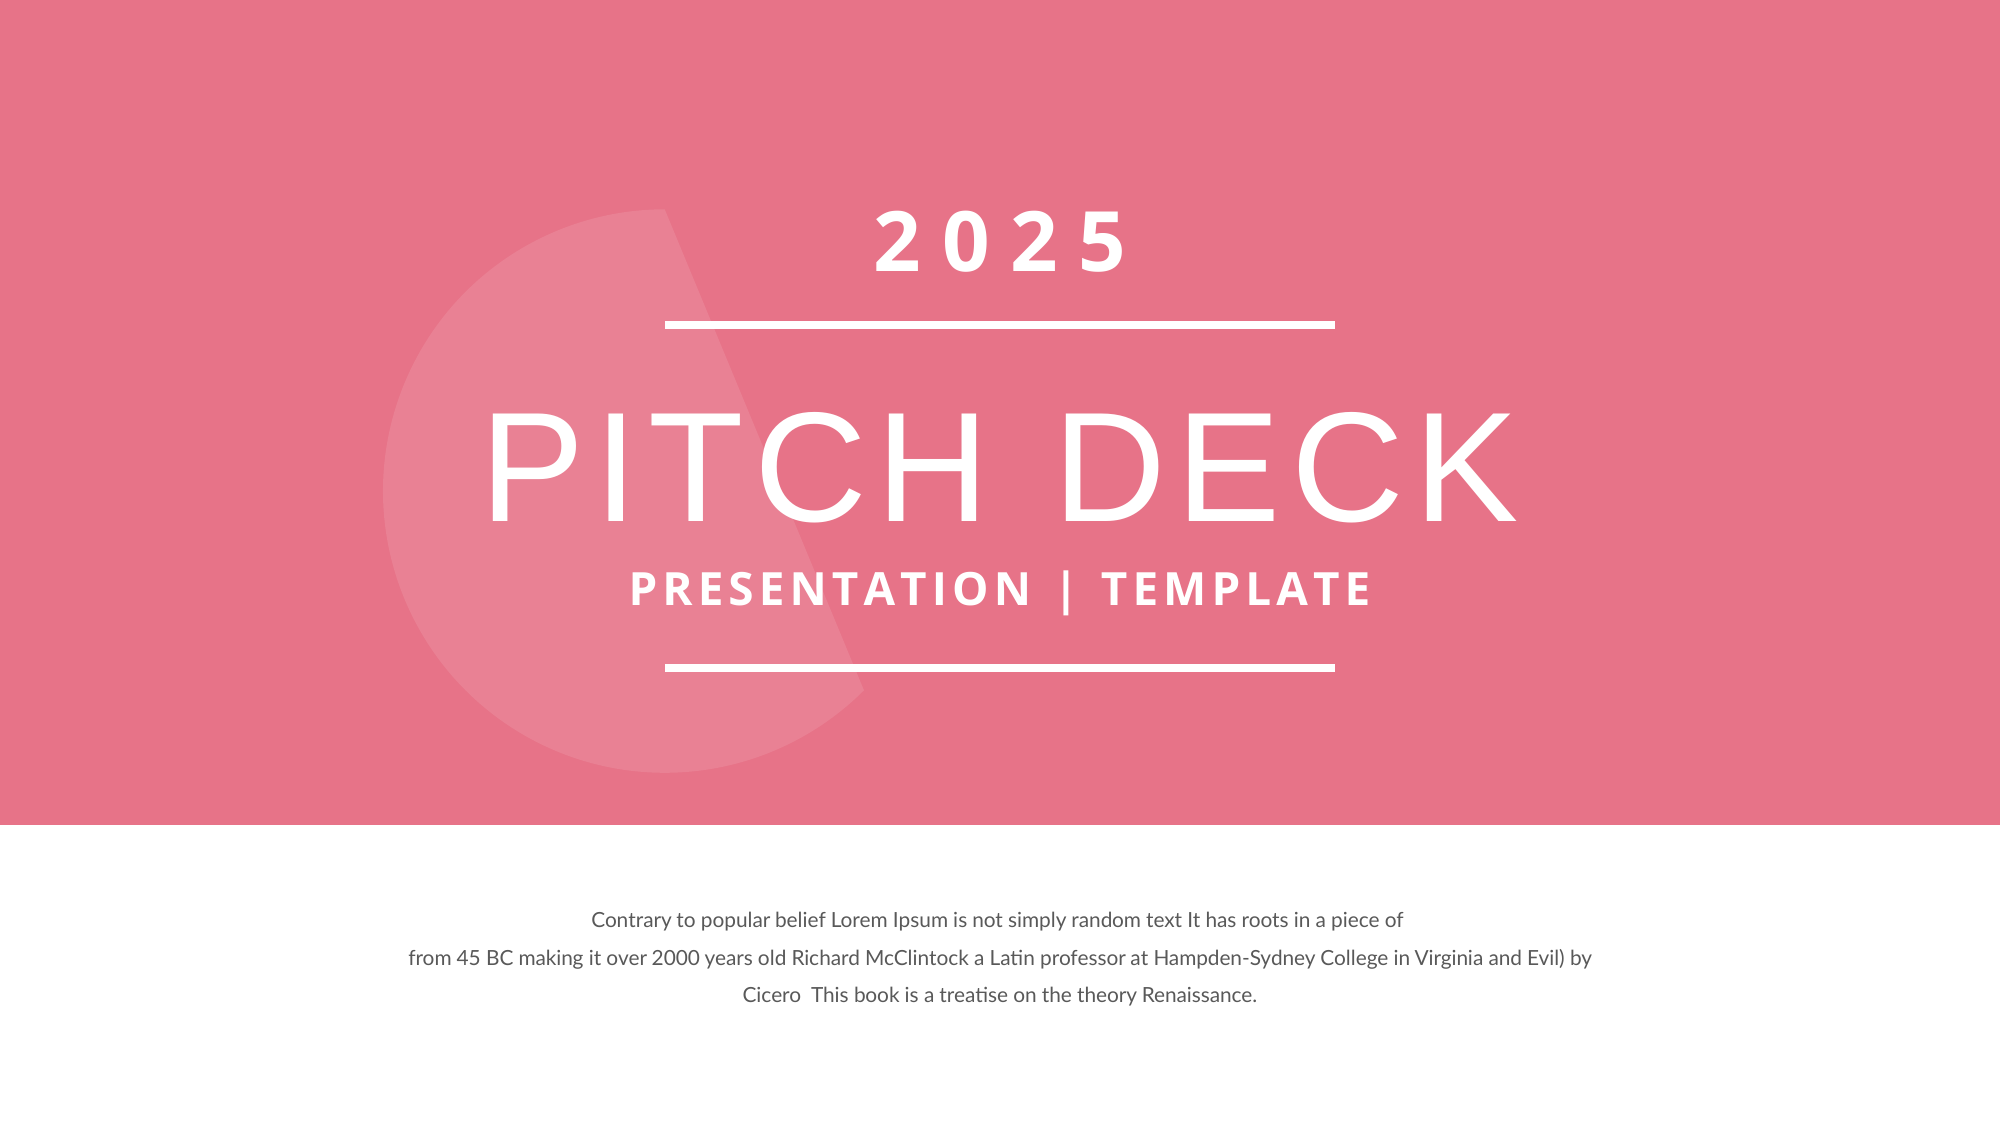

2025

PITCH DECK
PRESENTATION | TEMPLATE
Contrary to popular belief Lorem Ipsum is not simply random text It has roots in a piece of
from 45 BC making it over 2000 years old Richard McClintock a Latin professor at Hampden-Sydney College in Virginia and Evil) by Cicero  This book is a treatise on the theory Renaissance.